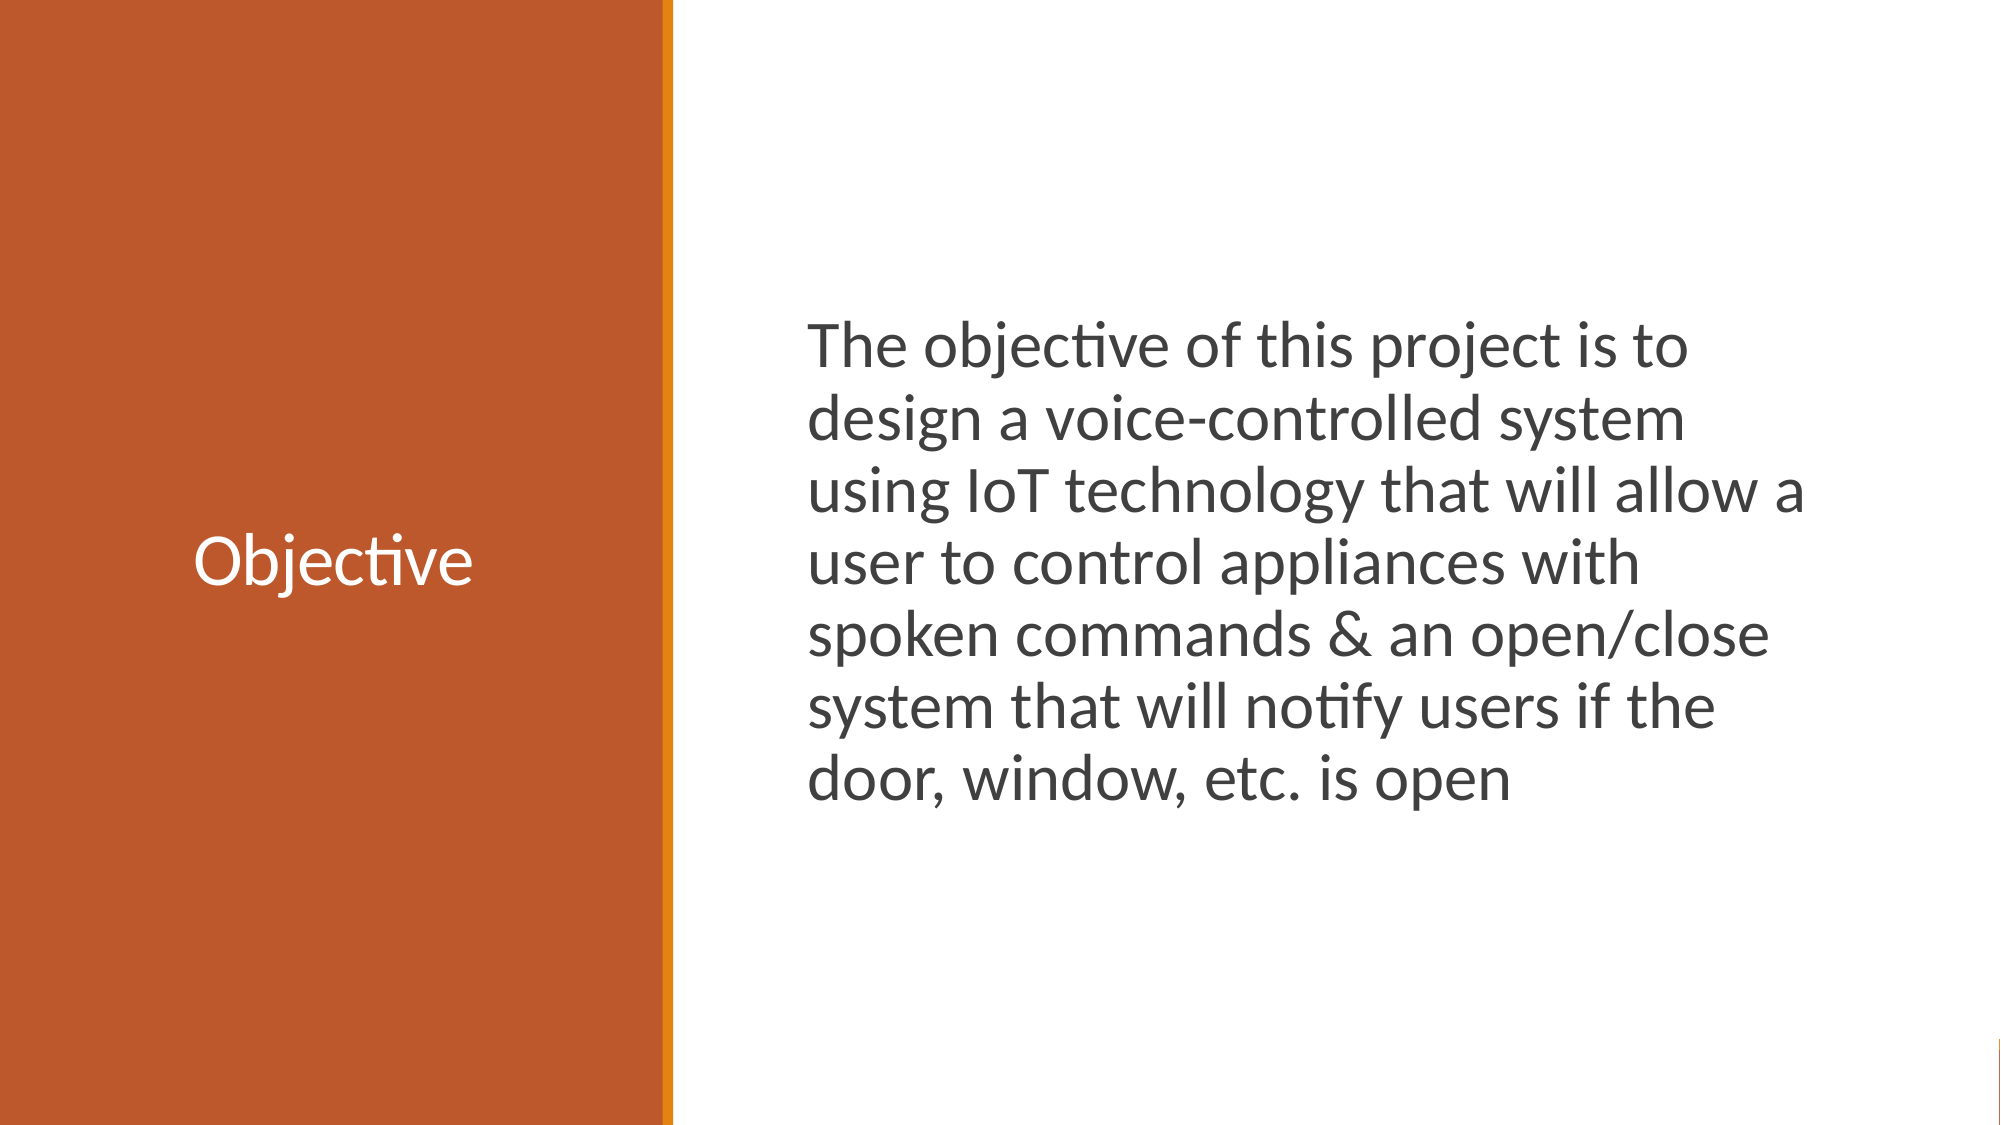

# Objective
The objective of this project is to design a voice-controlled system using IoT technology that will allow a user to control appliances with spoken commands & an open/close system that will notify users if the door, window, etc. is open